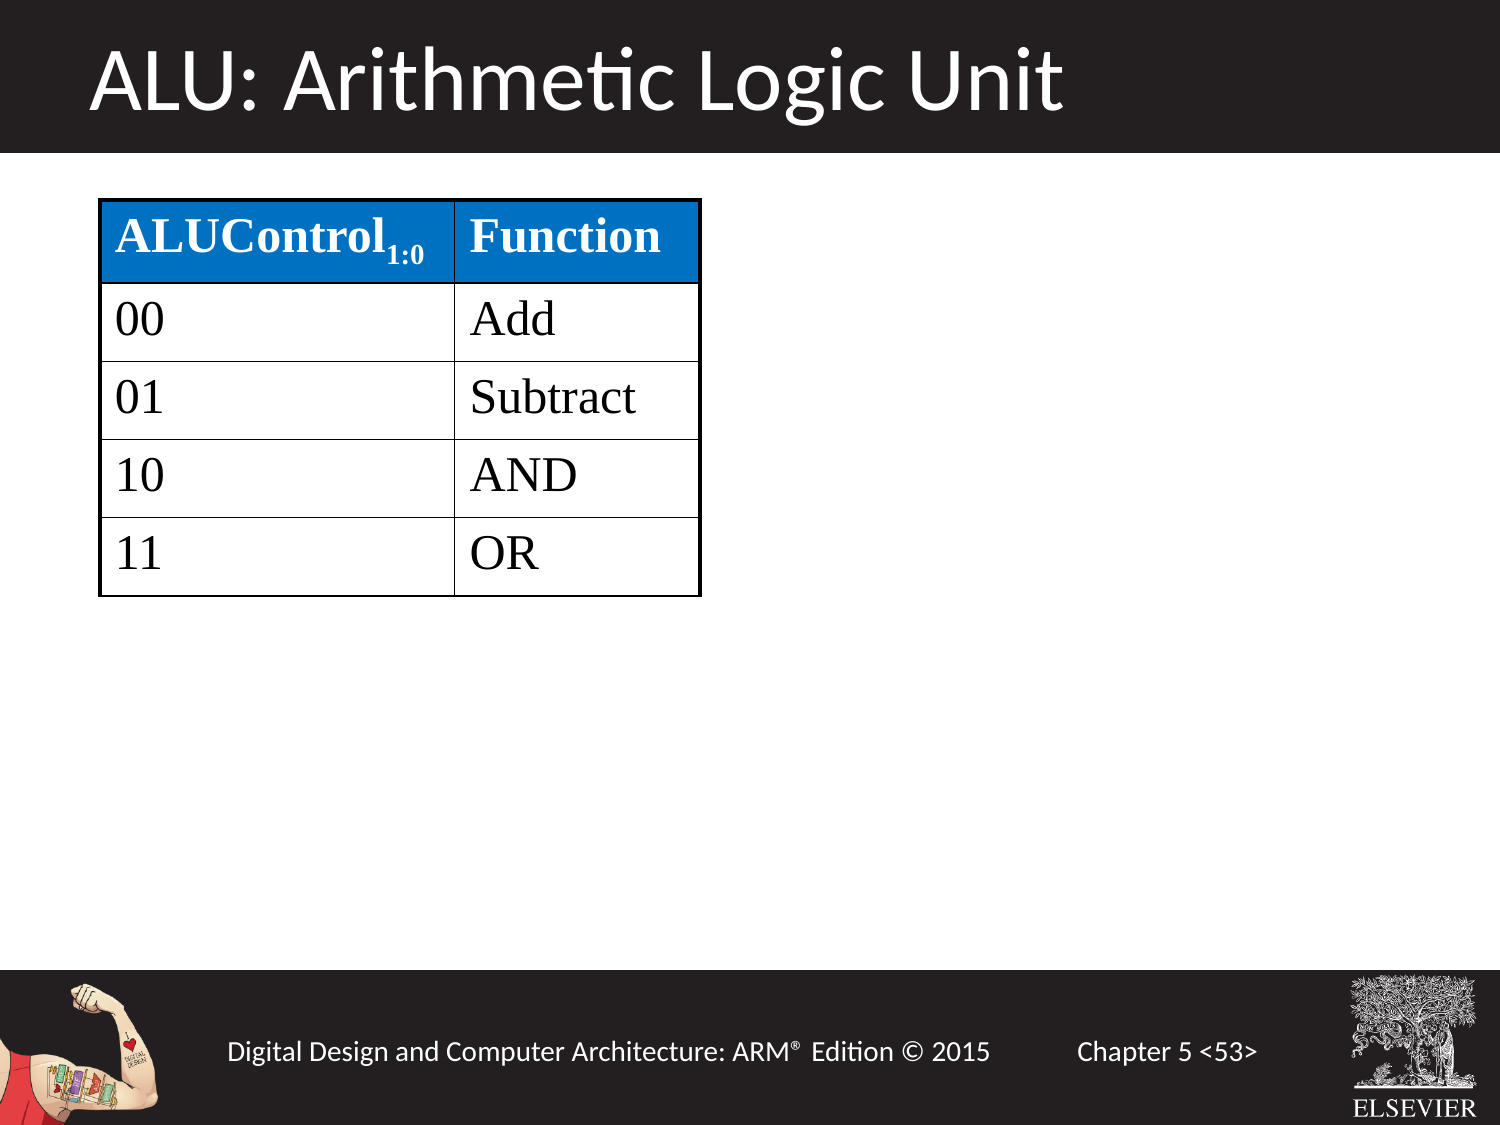

ALU: Arithmetic Logic Unit
| ALUControl1:0 | Function |
| --- | --- |
| 00 | Add |
| 01 | Subtract |
| 10 | AND |
| 11 | OR |